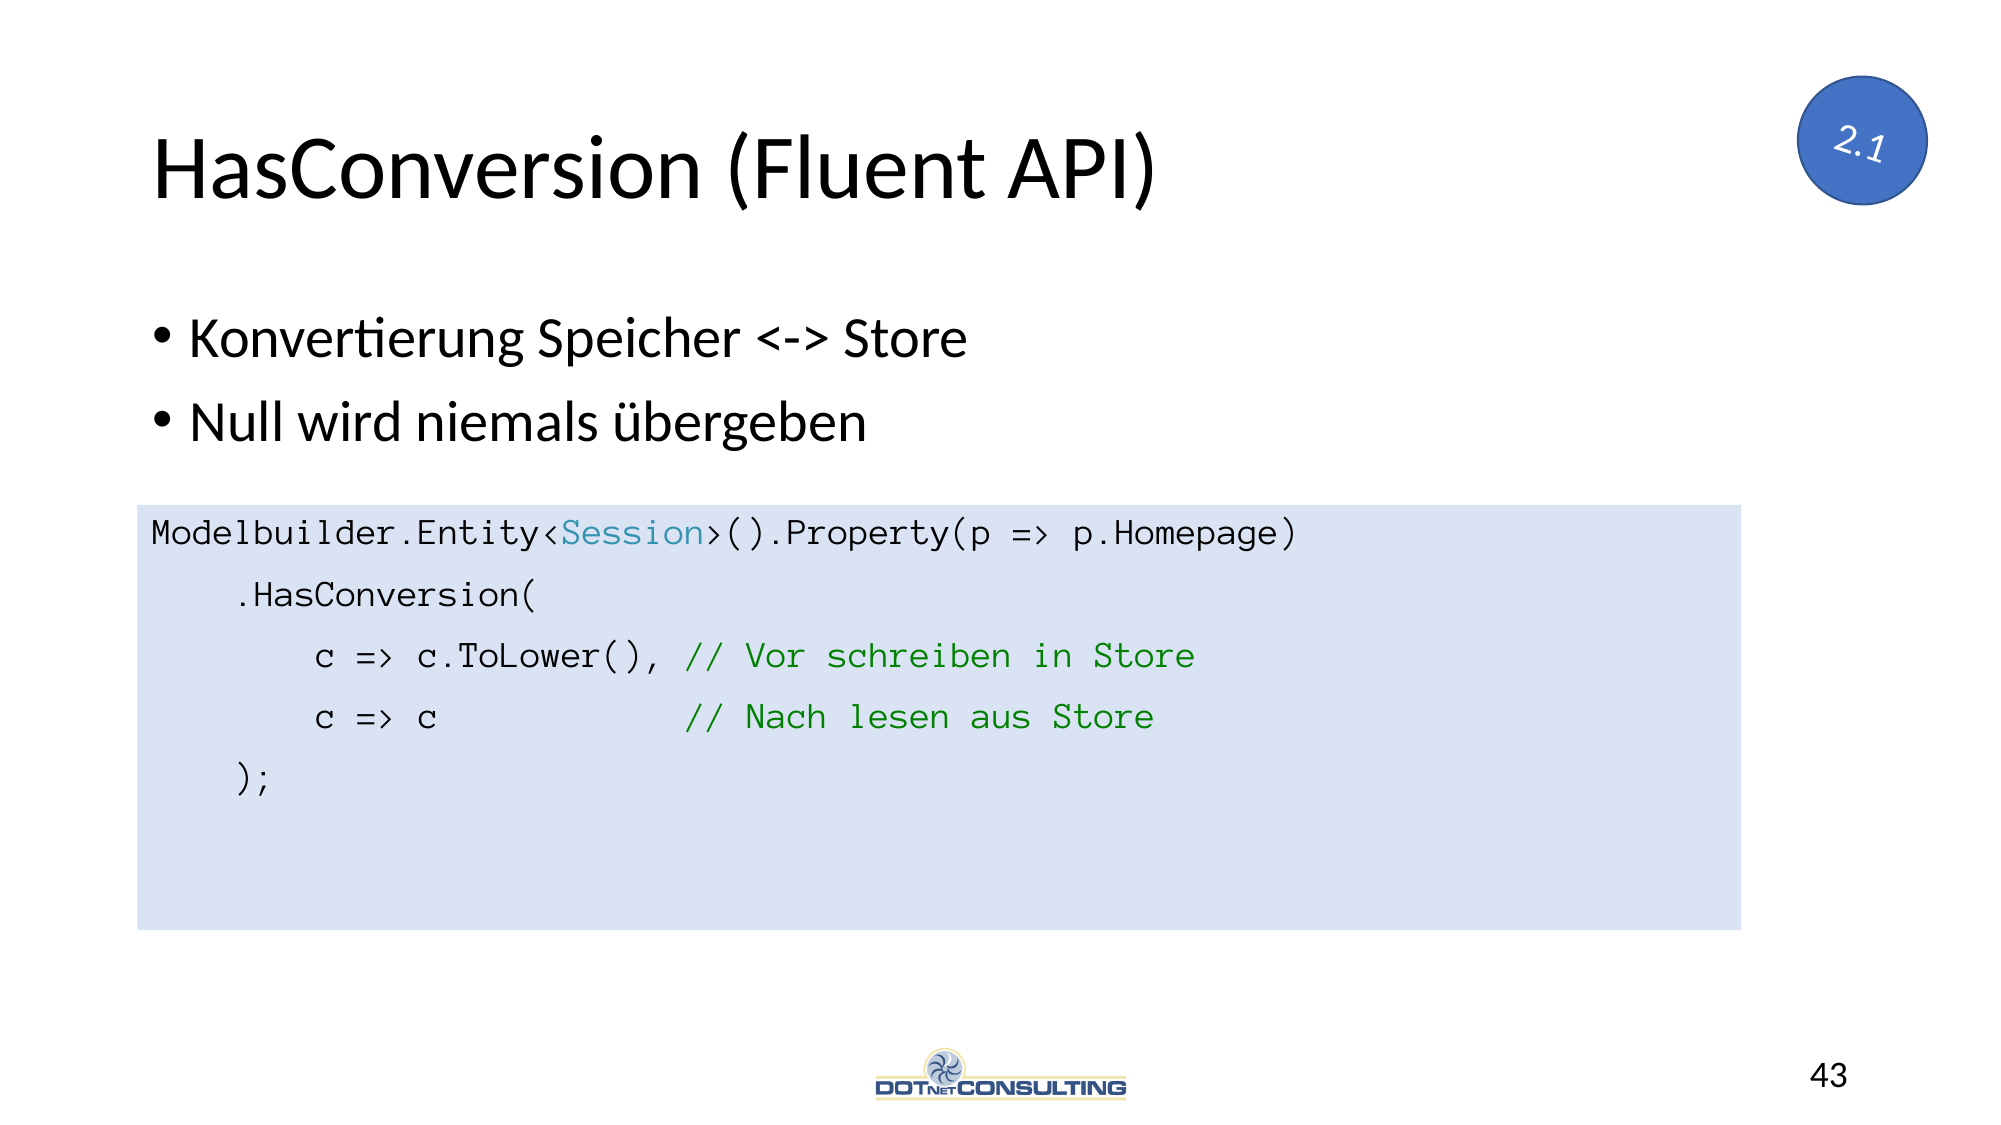

# HasConversion (Fluent API)
2.1
Konvertierung Speicher <-> Store
Null wird niemals übergeben
Modelbuilder.Entity<Session>().Property(p => p.Homepage)
    .HasConversion(
        c => c.ToLower(), // Vor schreiben in Store
        c => c            // Nach lesen aus Store
    );
43